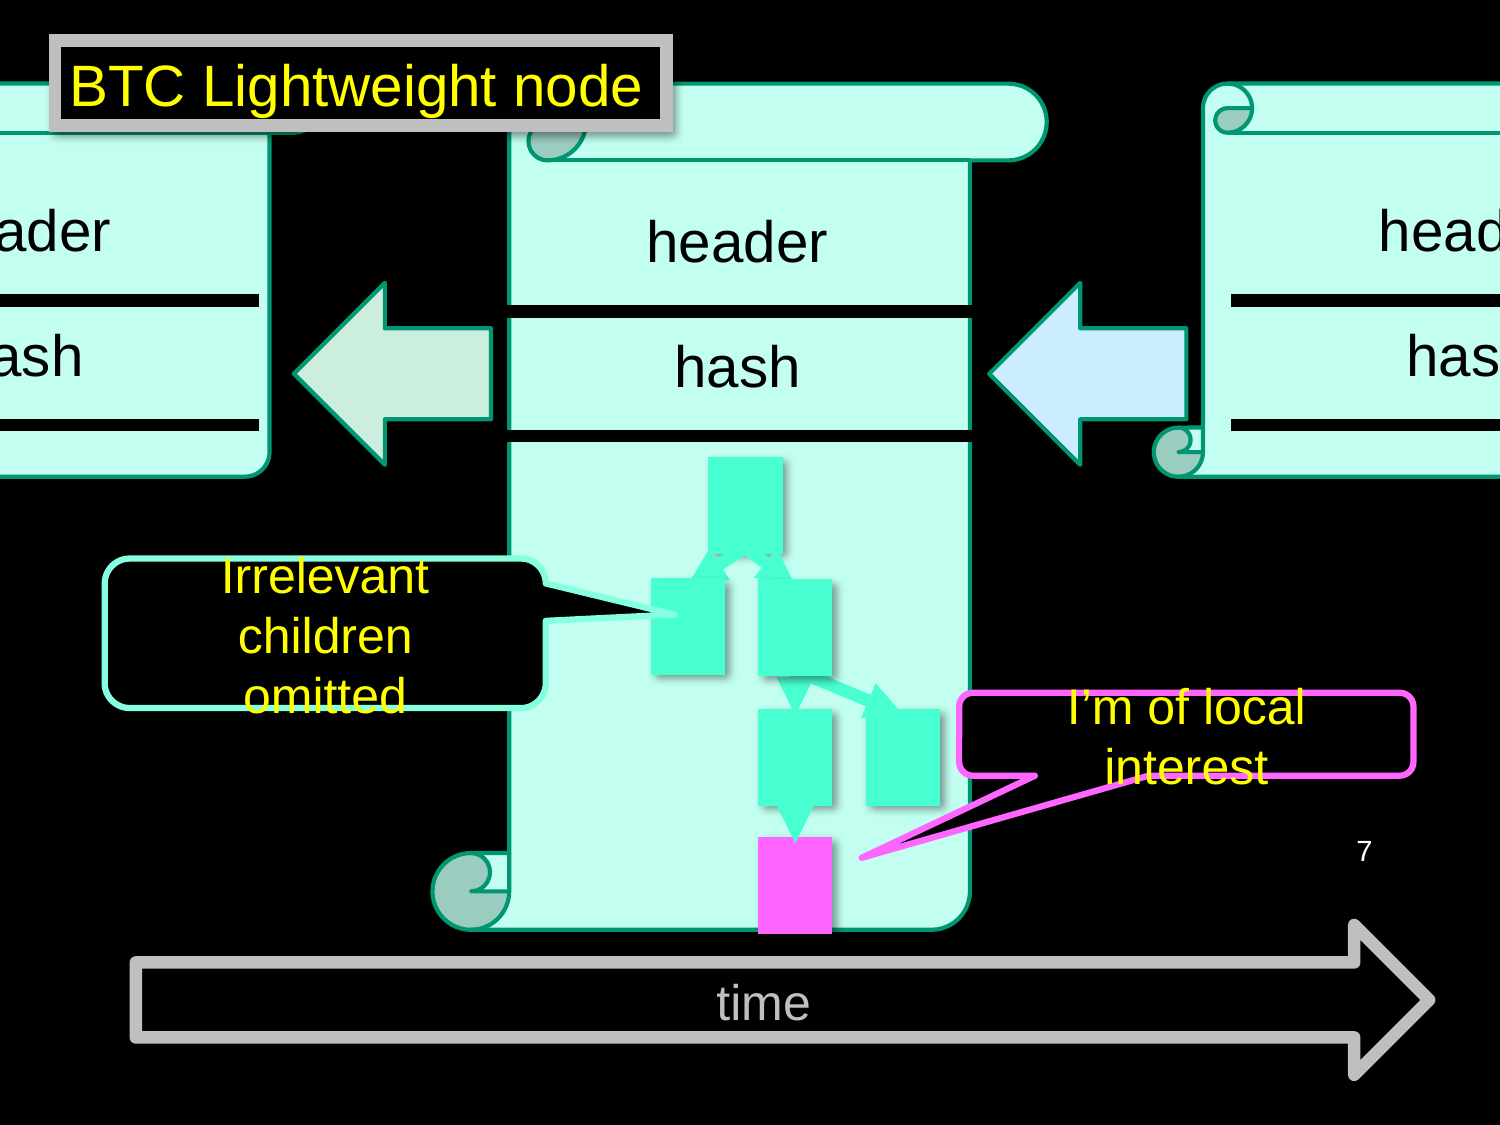

BTC Lightweight node

header
hash

header
hash
header
hash

Irrelevant children
omitted

I’m of local interest

7

time